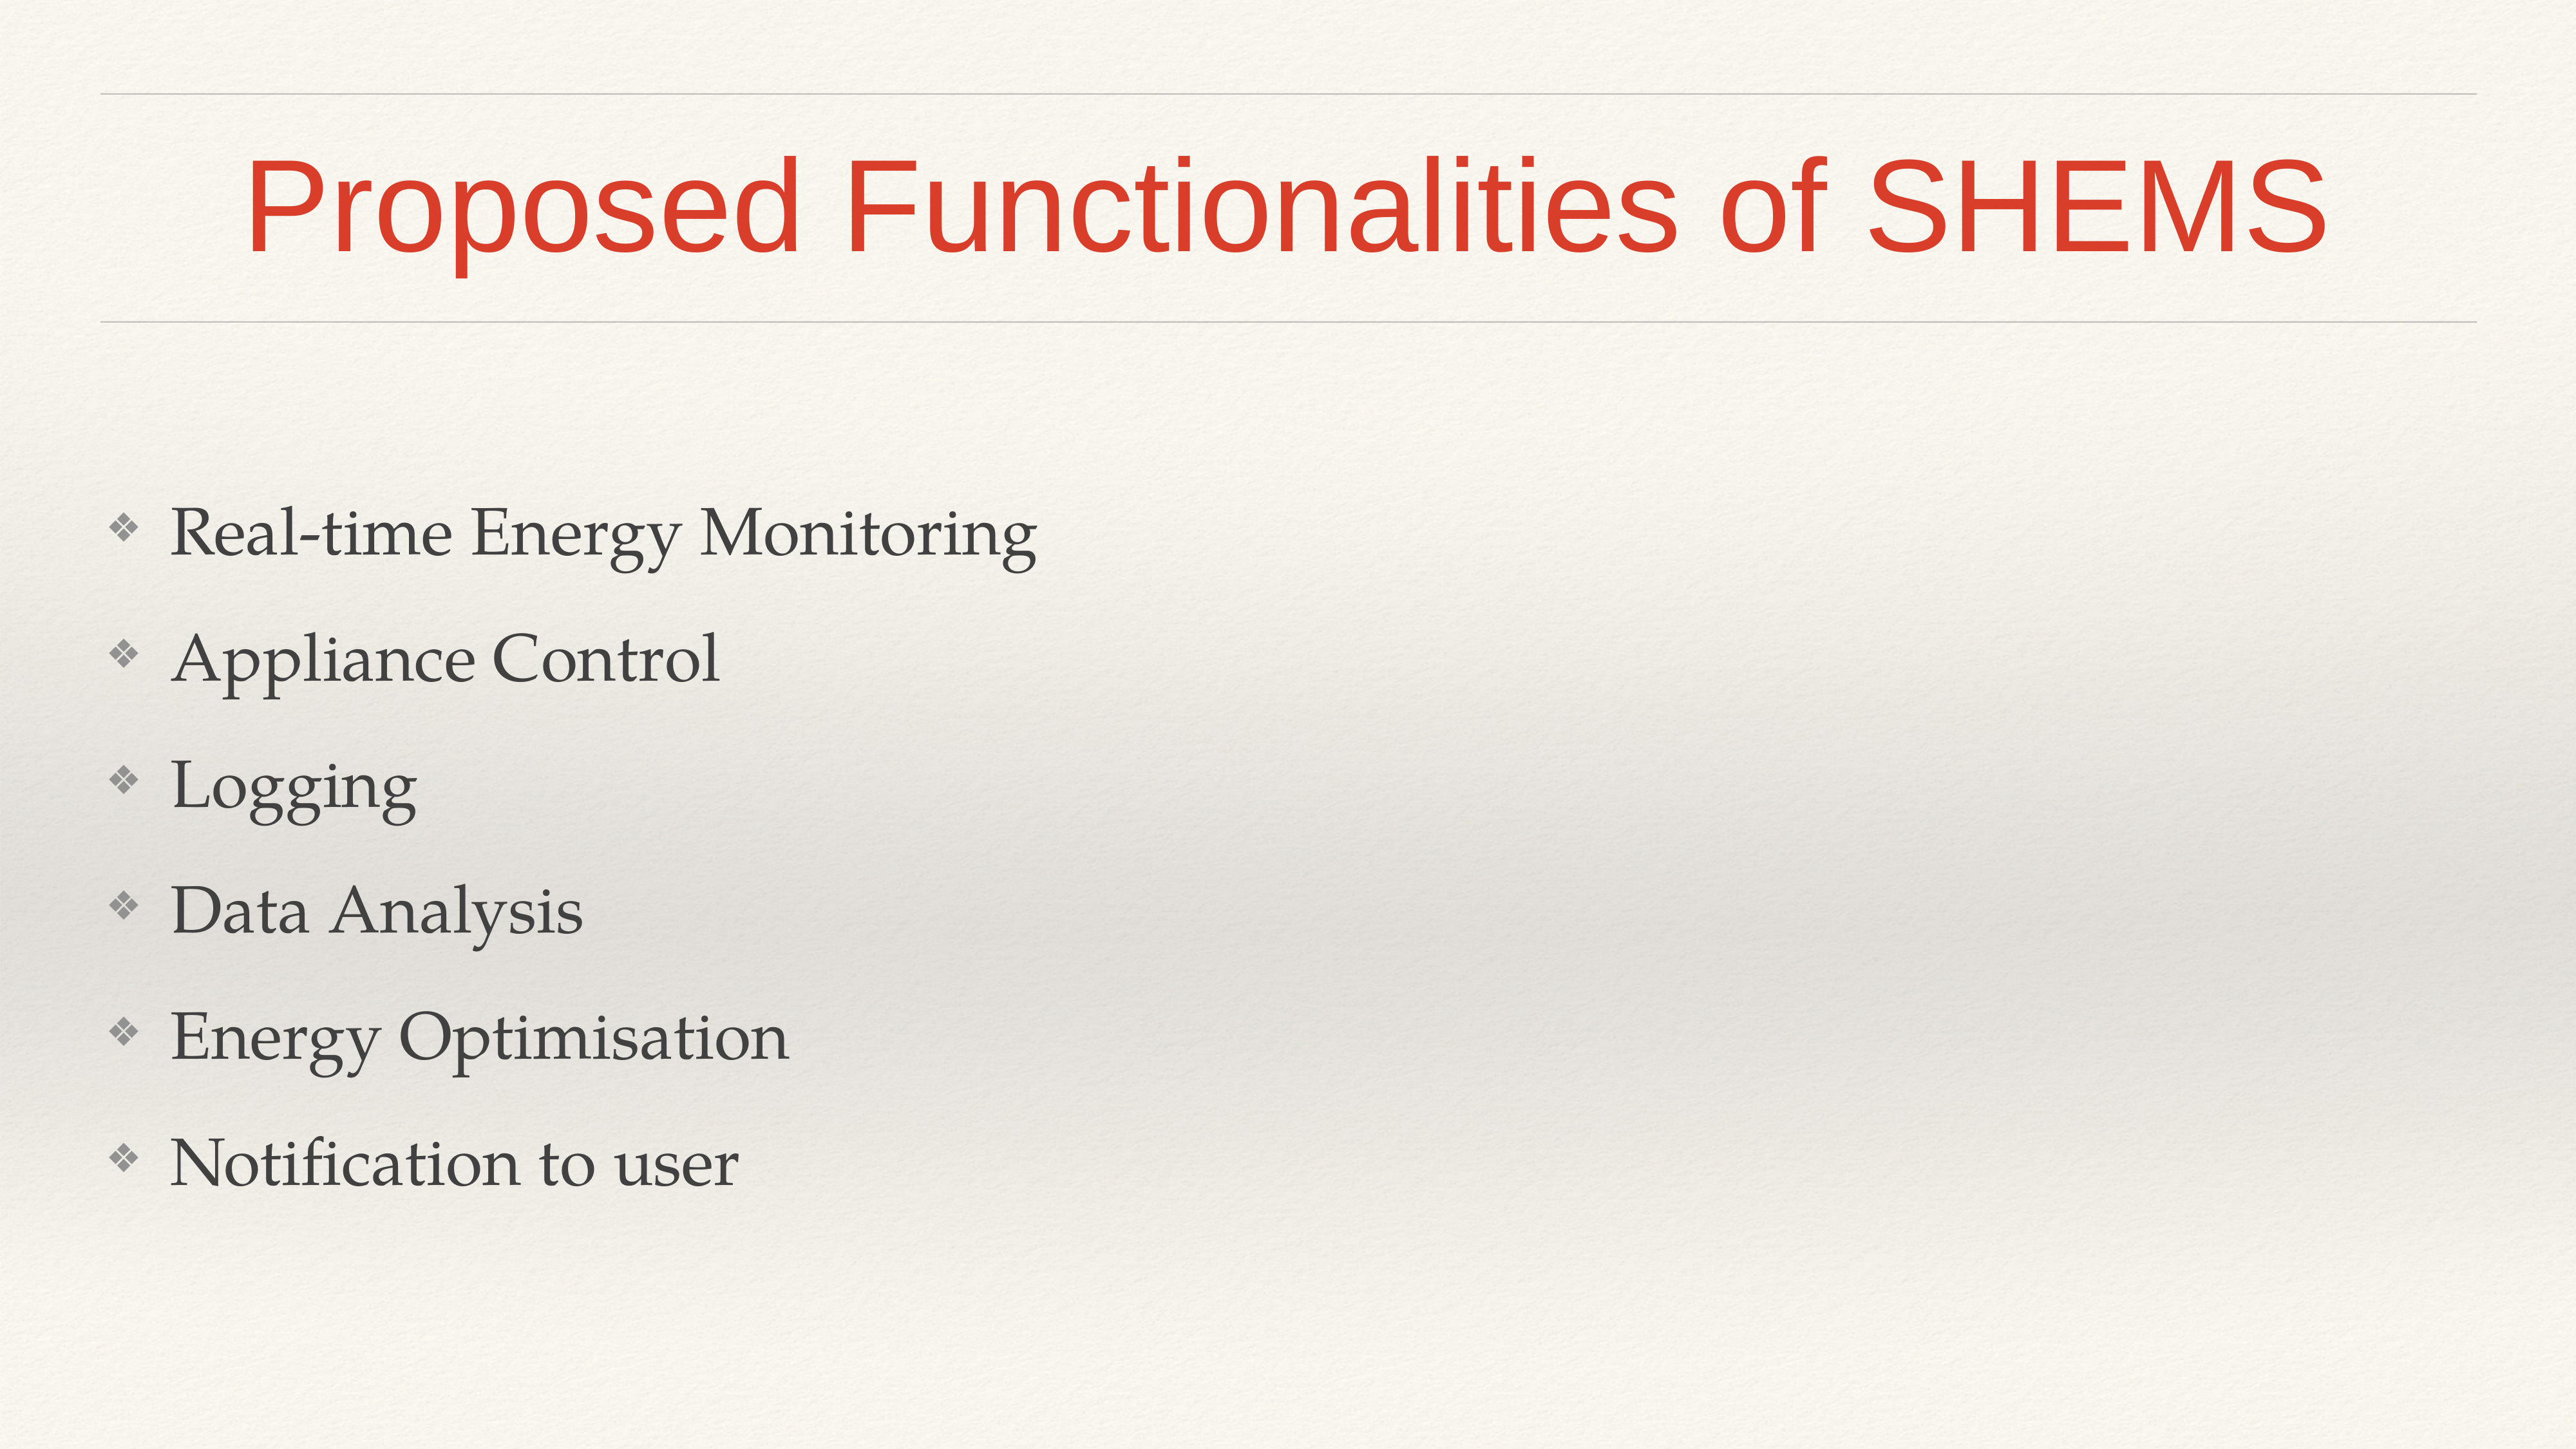

# Proposed Functionalities of SHEMS
Real-time Energy Monitoring
﻿﻿Appliance Control
﻿﻿Logging
﻿﻿Data Analysis
﻿﻿Energy Optimisation
﻿﻿Notification to user